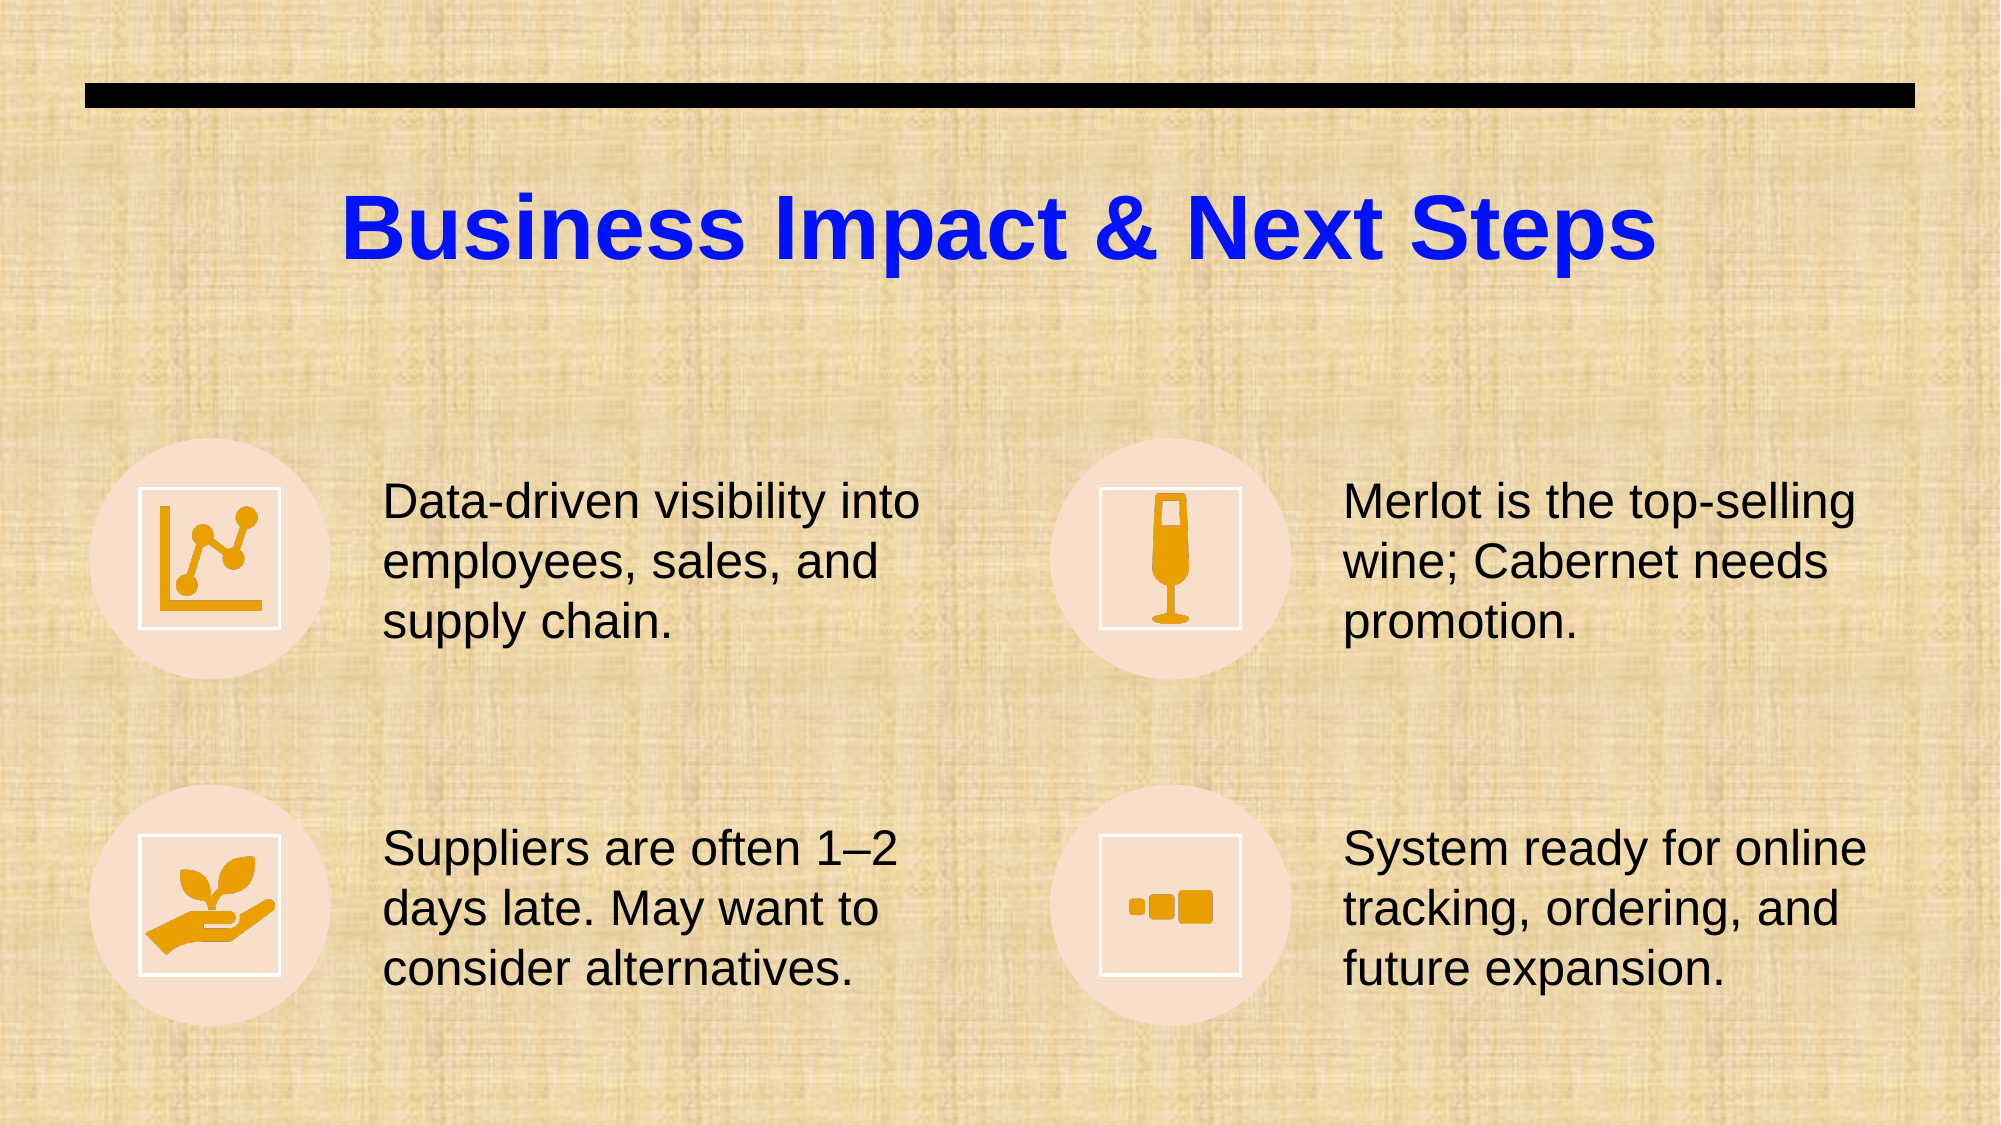

# Business Impact & Next Steps
Data-driven visibility into employees, sales, and supply chain.
Merlot is the top-selling wine; Cabernet needs promotion.
Suppliers are often 1–2 days late. May want to consider alternatives.
System ready for online tracking, ordering, and future expansion.